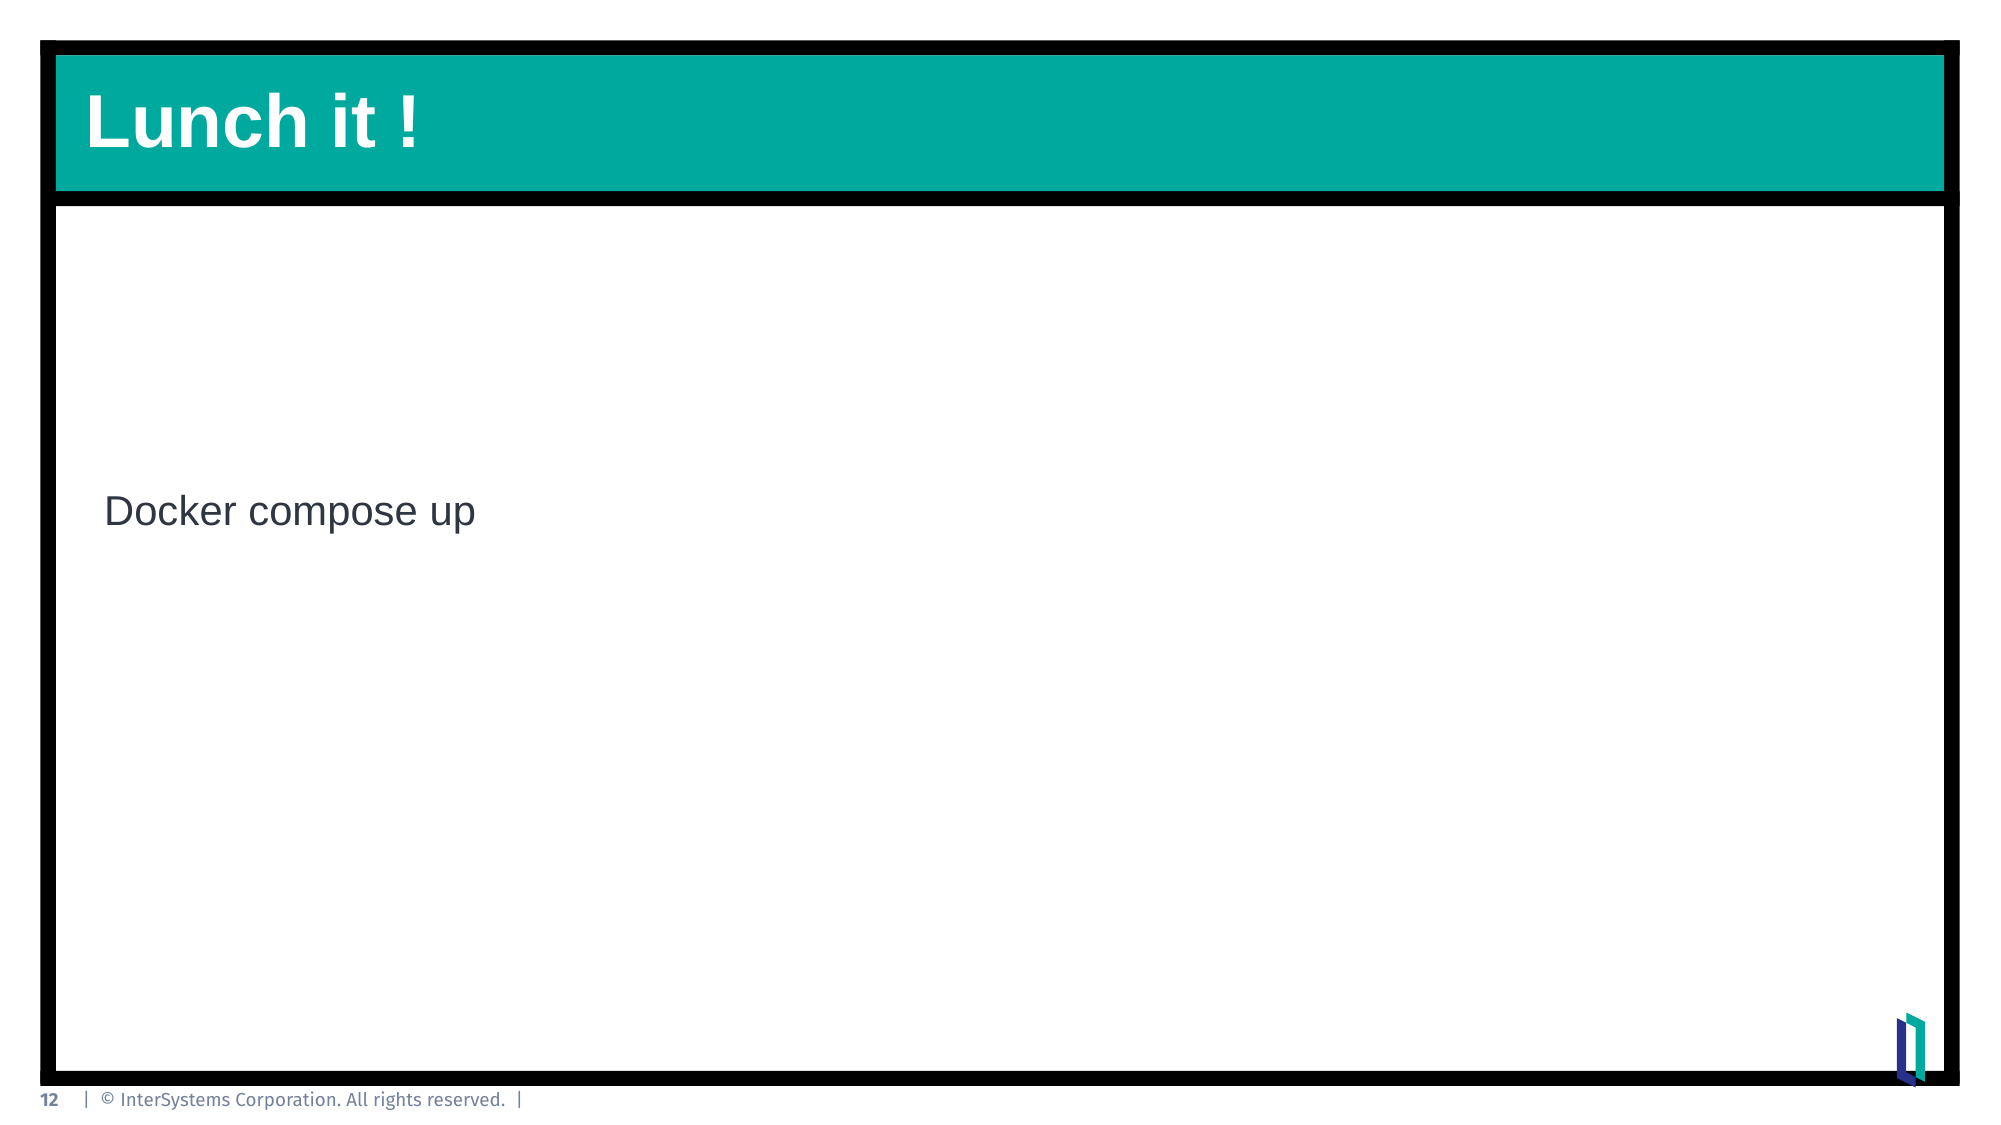

# Lunch it !

Docker compose up